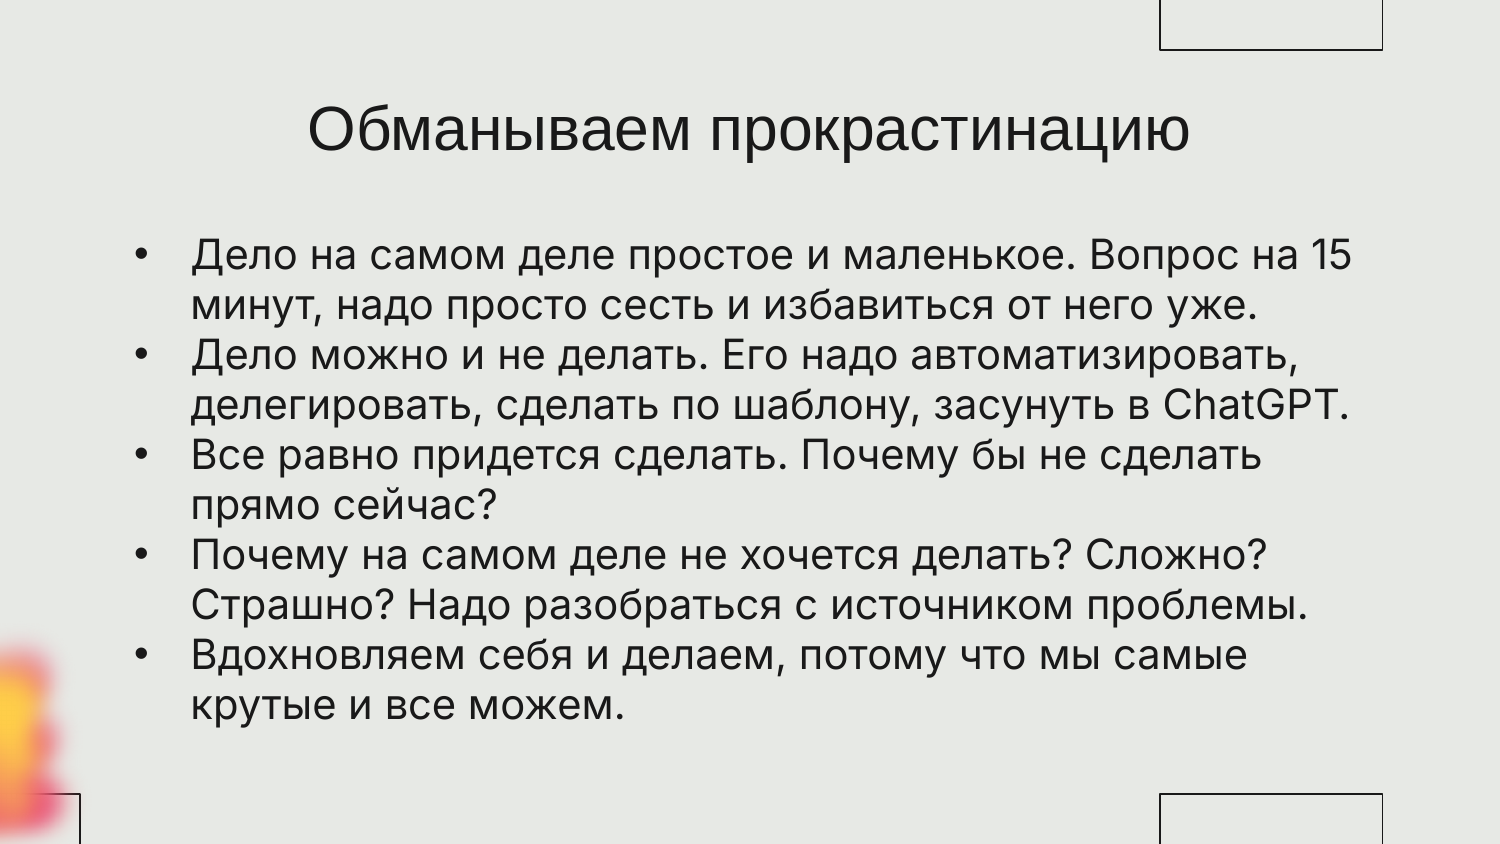

# Обманываем прокрастинацию
Дело на самом деле простое и маленькое. Вопрос на 15 минут, надо просто сесть и избавиться от него уже.
Дело можно и не делать. Его надо автоматизировать, делегировать, сделать по шаблону, засунуть в ChatGPT.
Все равно придется сделать. Почему бы не сделать прямо сейчас?
Почему на самом деле не хочется делать? Сложно? Страшно? Надо разобраться с источником проблемы.
Вдохновляем себя и делаем, потому что мы самые крутые и все можем.